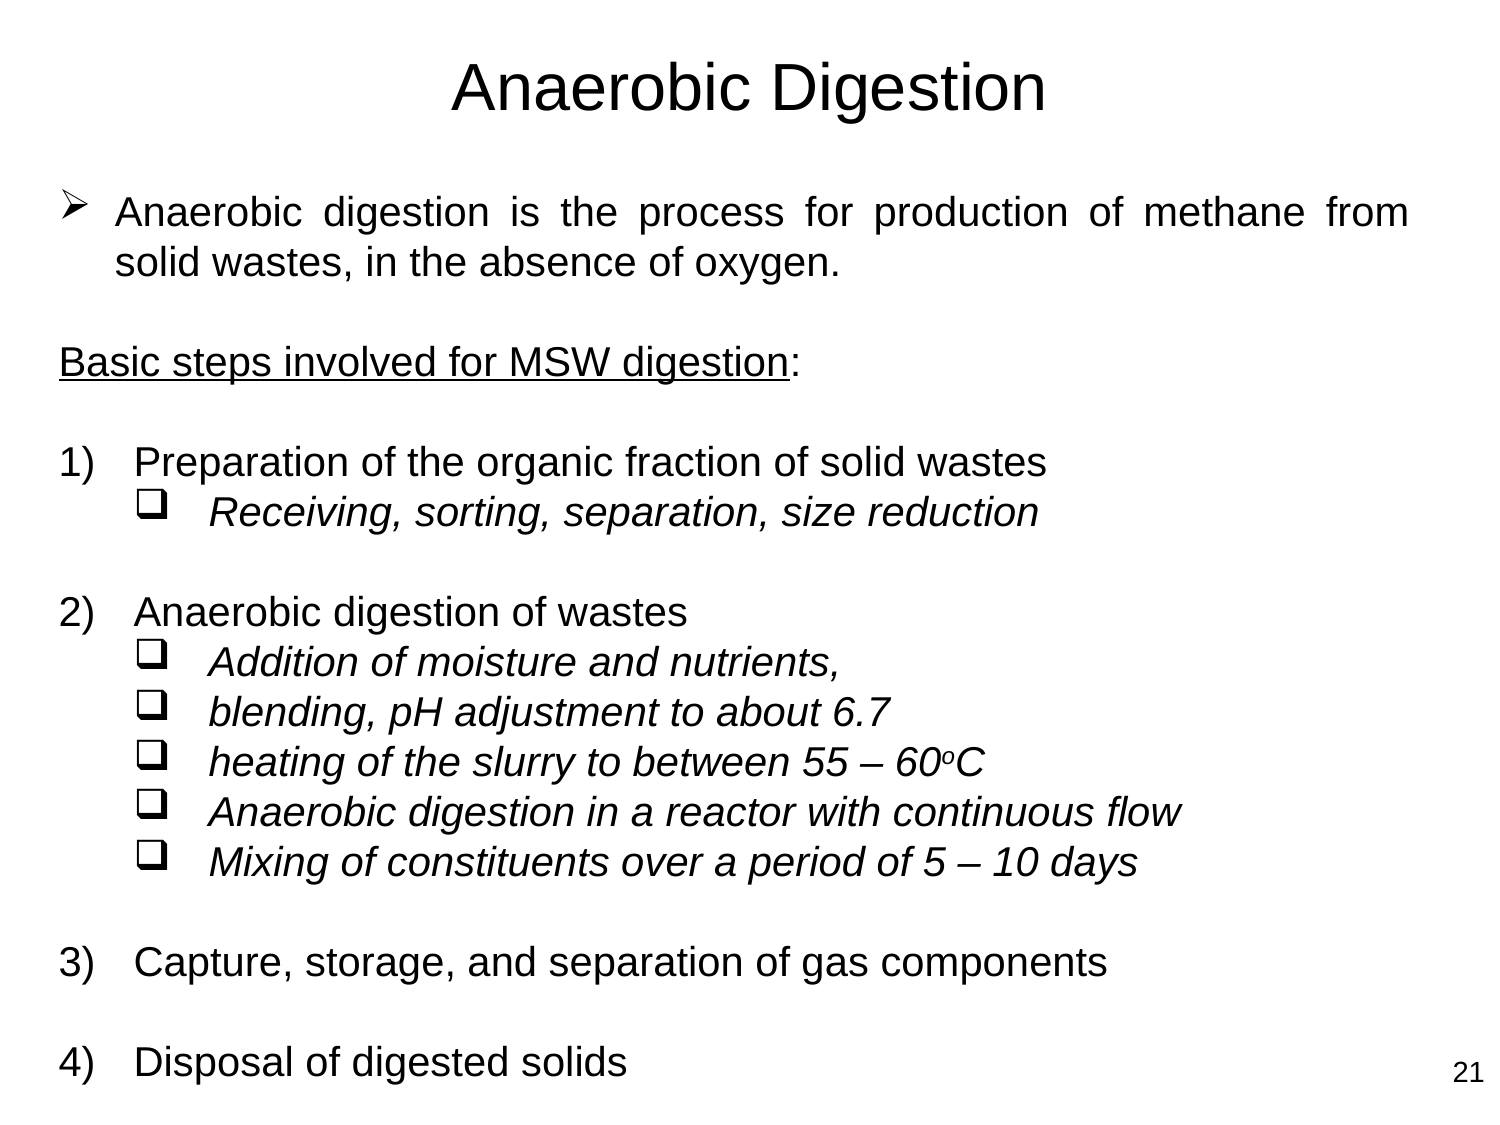

# Anaerobic Digestion
Anaerobic digestion is the process for production of methane from solid wastes, in the absence of oxygen.

Basic steps involved for MSW digestion:

Preparation of the organic fraction of solid wastes
Receiving, sorting, separation, size reduction

Anaerobic digestion of wastes
Addition of moisture and nutrients,
blending, pH adjustment to about 6.7
heating of the slurry to between 55 – 60oC
Anaerobic digestion in a reactor with continuous flow
Mixing of constituents over a period of 5 – 10 days

Capture, storage, and separation of gas components

Disposal of digested solids
21